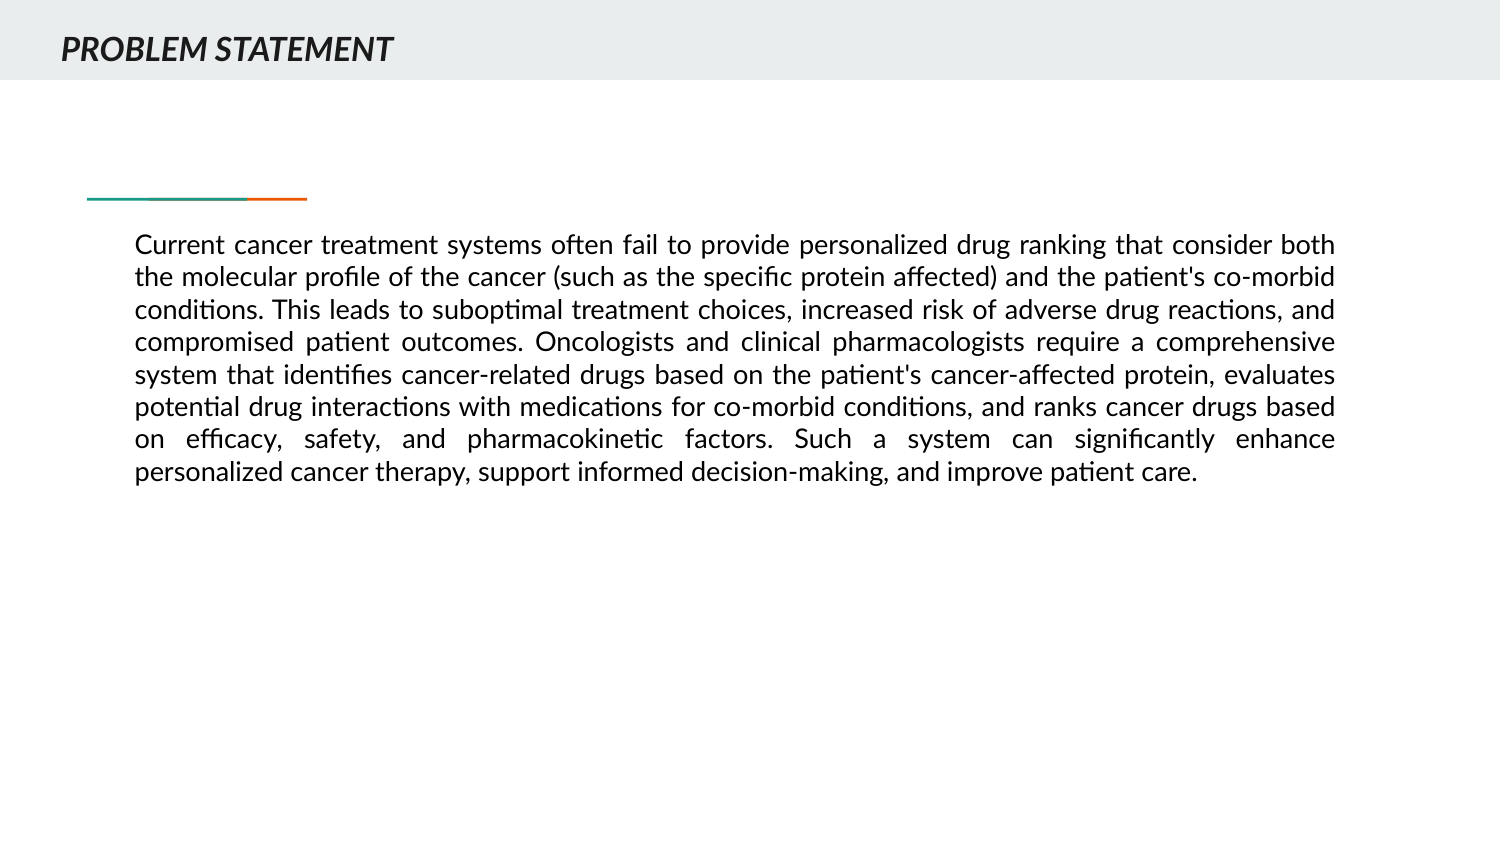

PROBLEM STATEMENT

Current cancer treatment systems often fail to provide personalized drug ranking that consider both the molecular profile of the cancer (such as the specific protein affected) and the patient's co-morbid conditions. This leads to suboptimal treatment choices, increased risk of adverse drug reactions, and compromised patient outcomes. Oncologists and clinical pharmacologists require a comprehensive system that identifies cancer-related drugs based on the patient's cancer-affected protein, evaluates potential drug interactions with medications for co-morbid conditions, and ranks cancer drugs based on efficacy, safety, and pharmacokinetic factors. Such a system can significantly enhance personalized cancer therapy, support informed decision-making, and improve patient care.